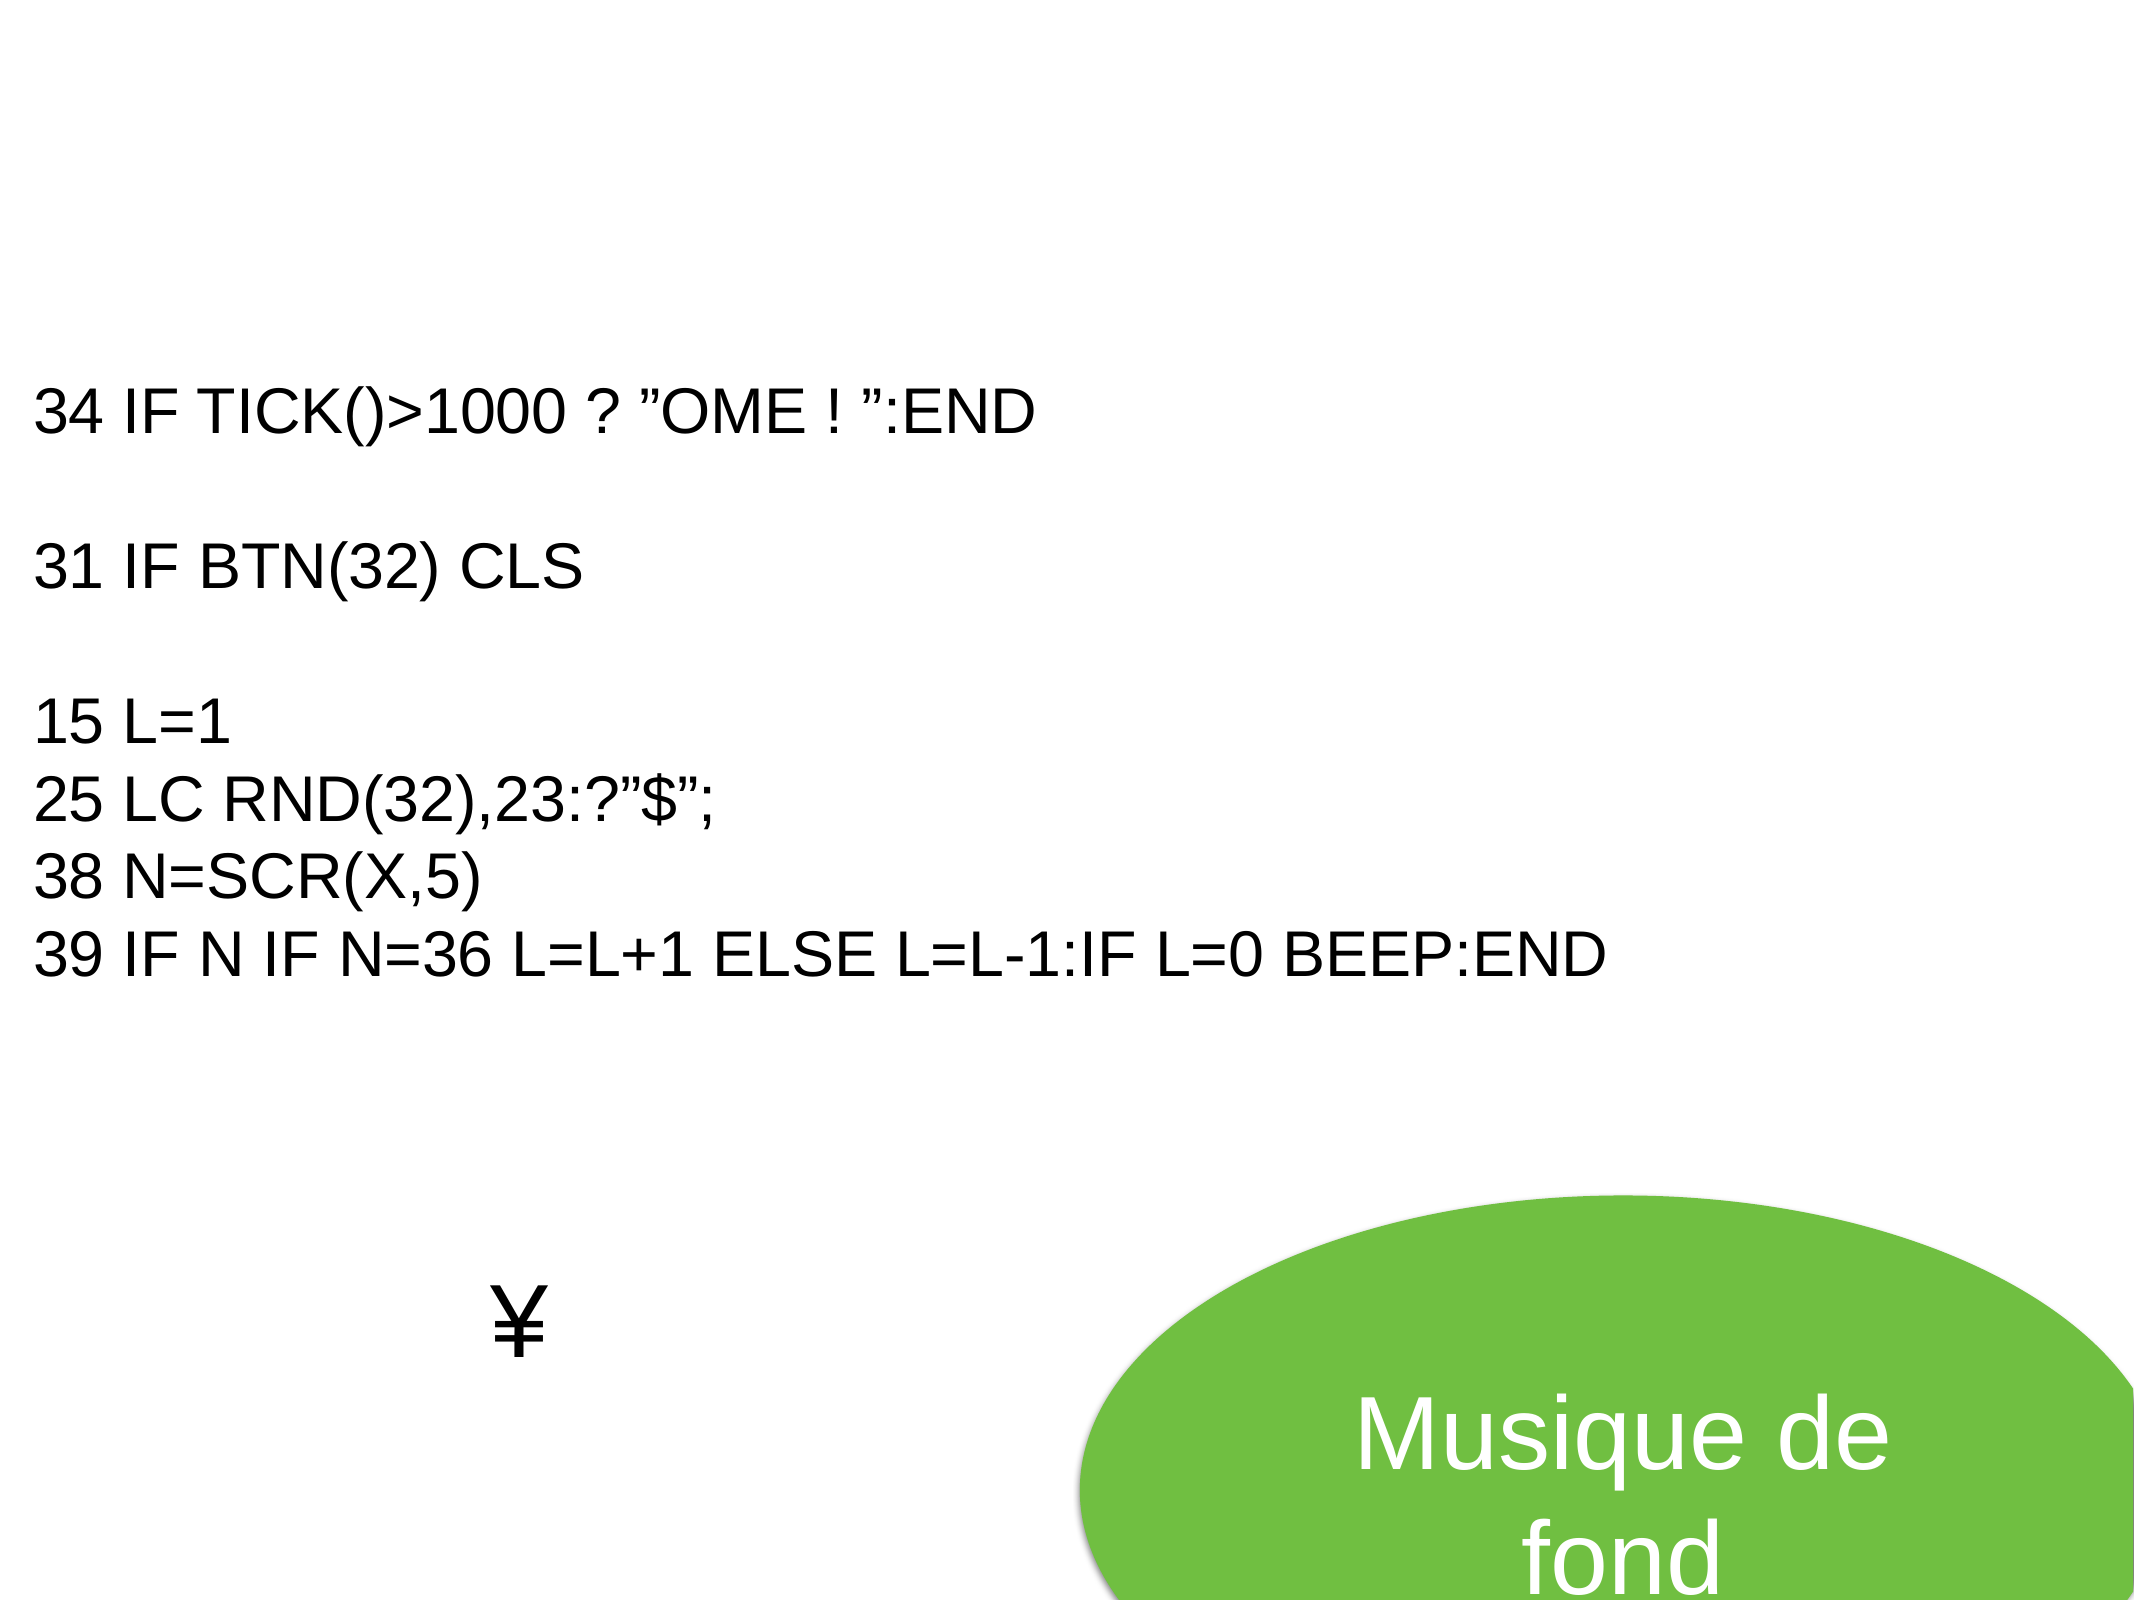

34 IF TICK()>1000 ? ”OME ! ”:END

31 IF BTN(32) CLS

15 L=1
25 LC RND(32),23:?”$”;
38 N=SCR(X,5)
39 IF N IF N=36 L=L+1 ELSE L=L-1:IF L=0 BEEP:END
# ¥
Musique de fond